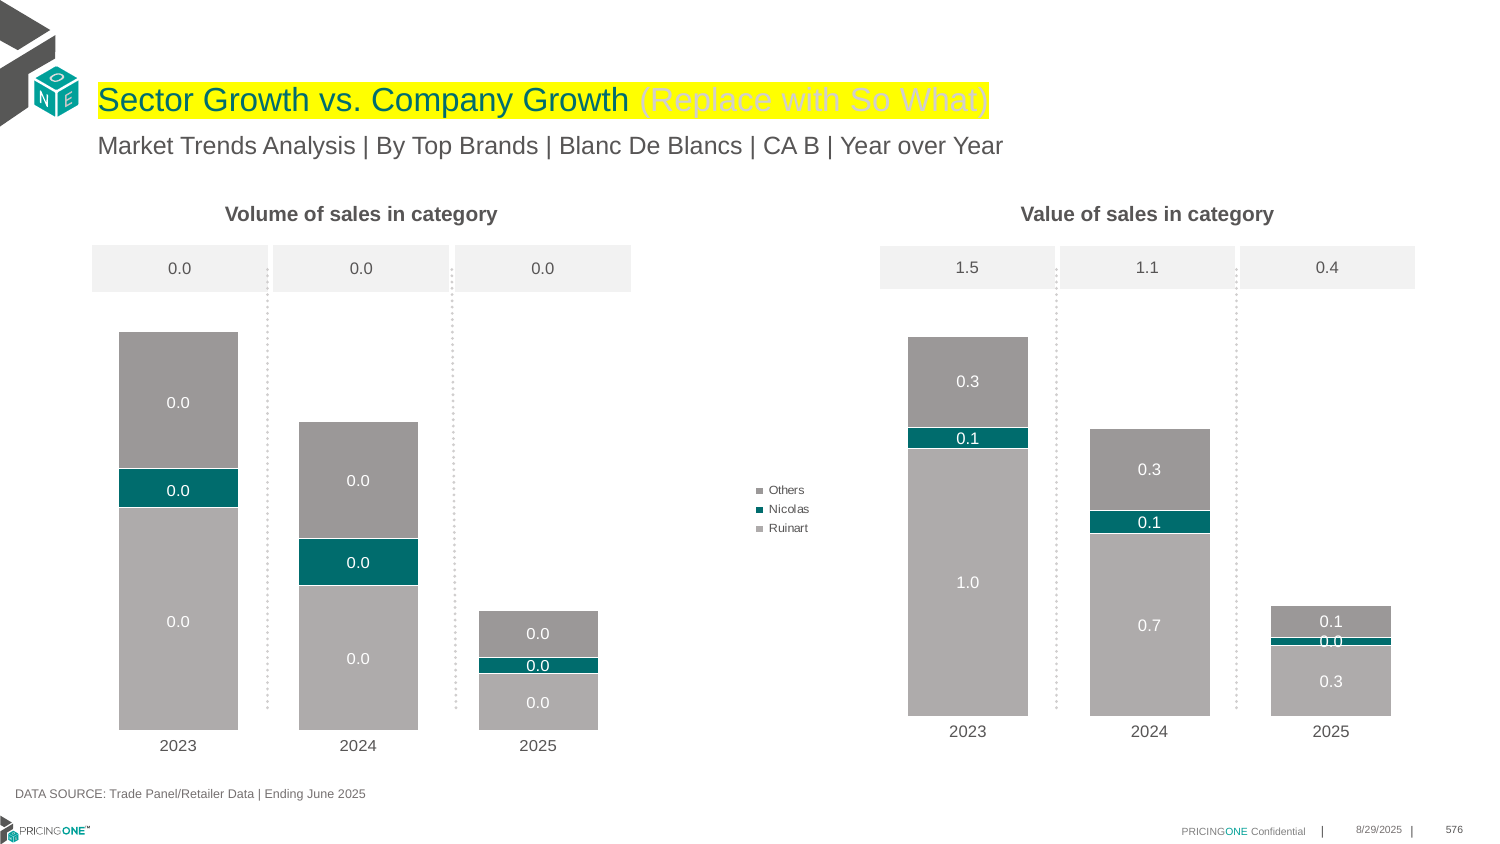

# Sector Growth vs. Company Growth (Replace with So What)
Market Trends Analysis | By Top Brands | Blanc De Blancs | CA B | Year over Year
| Value of sales in category |  |  |
| --- | --- | --- |
| 1.5 | 1.1 | 0.4 |
| Volume of sales in category |  |  |
| --- | --- | --- |
| 0.0 | 0.0 | 0.0 |

### Chart

| Category | Ruinart | Nicolas | Others |
|---|---|---|---|
| 2023 | 1.021457 | 0.083051 | 0.34695 |
| 2024 | 0.696269 | 0.091368 | 0.310135 |
| 2025 | 0.26884 | 0.03224 | 0.120144 |

### Chart

| Category | Ruinart | Nicolas | Others |
|---|---|---|---|
| 2023 | 0.008253 | 0.001421 | 0.005057 |
| 2024 | 0.005354 | 0.001739 | 0.004314 |
| 2025 | 0.002094 | 0.000606 | 0.001751 |
DATA SOURCE: Trade Panel/Retailer Data | Ending June 2025

8/29/2025
576